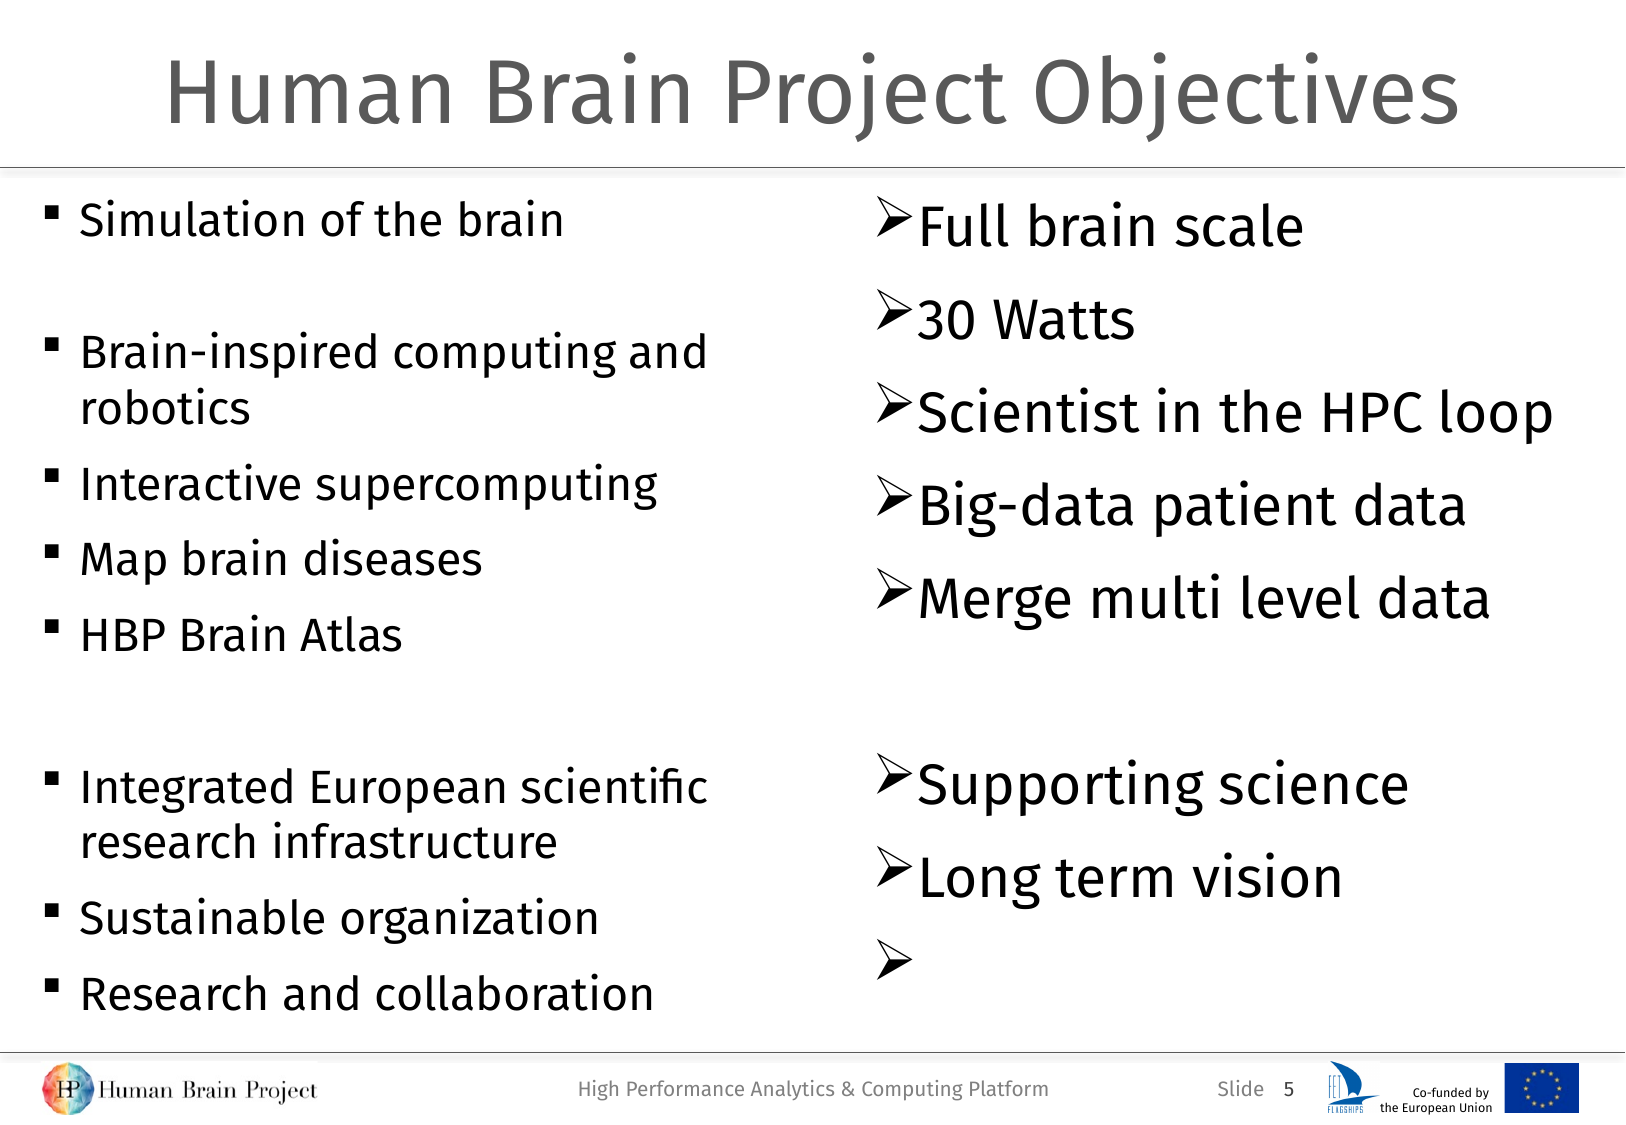

# Human Brain Project Objectives
Full brain scale
30 Watts
Scientist in the HPC loop
Big-data patient data
Merge multi level data

Supporting science
Long term vision

Simulation of the brain
Brain-inspired computing and robotics
Interactive supercomputing
Map brain diseases
HBP Brain Atlas

Integrated European scientific research infrastructure
Sustainable organization
Research and collaboration
5